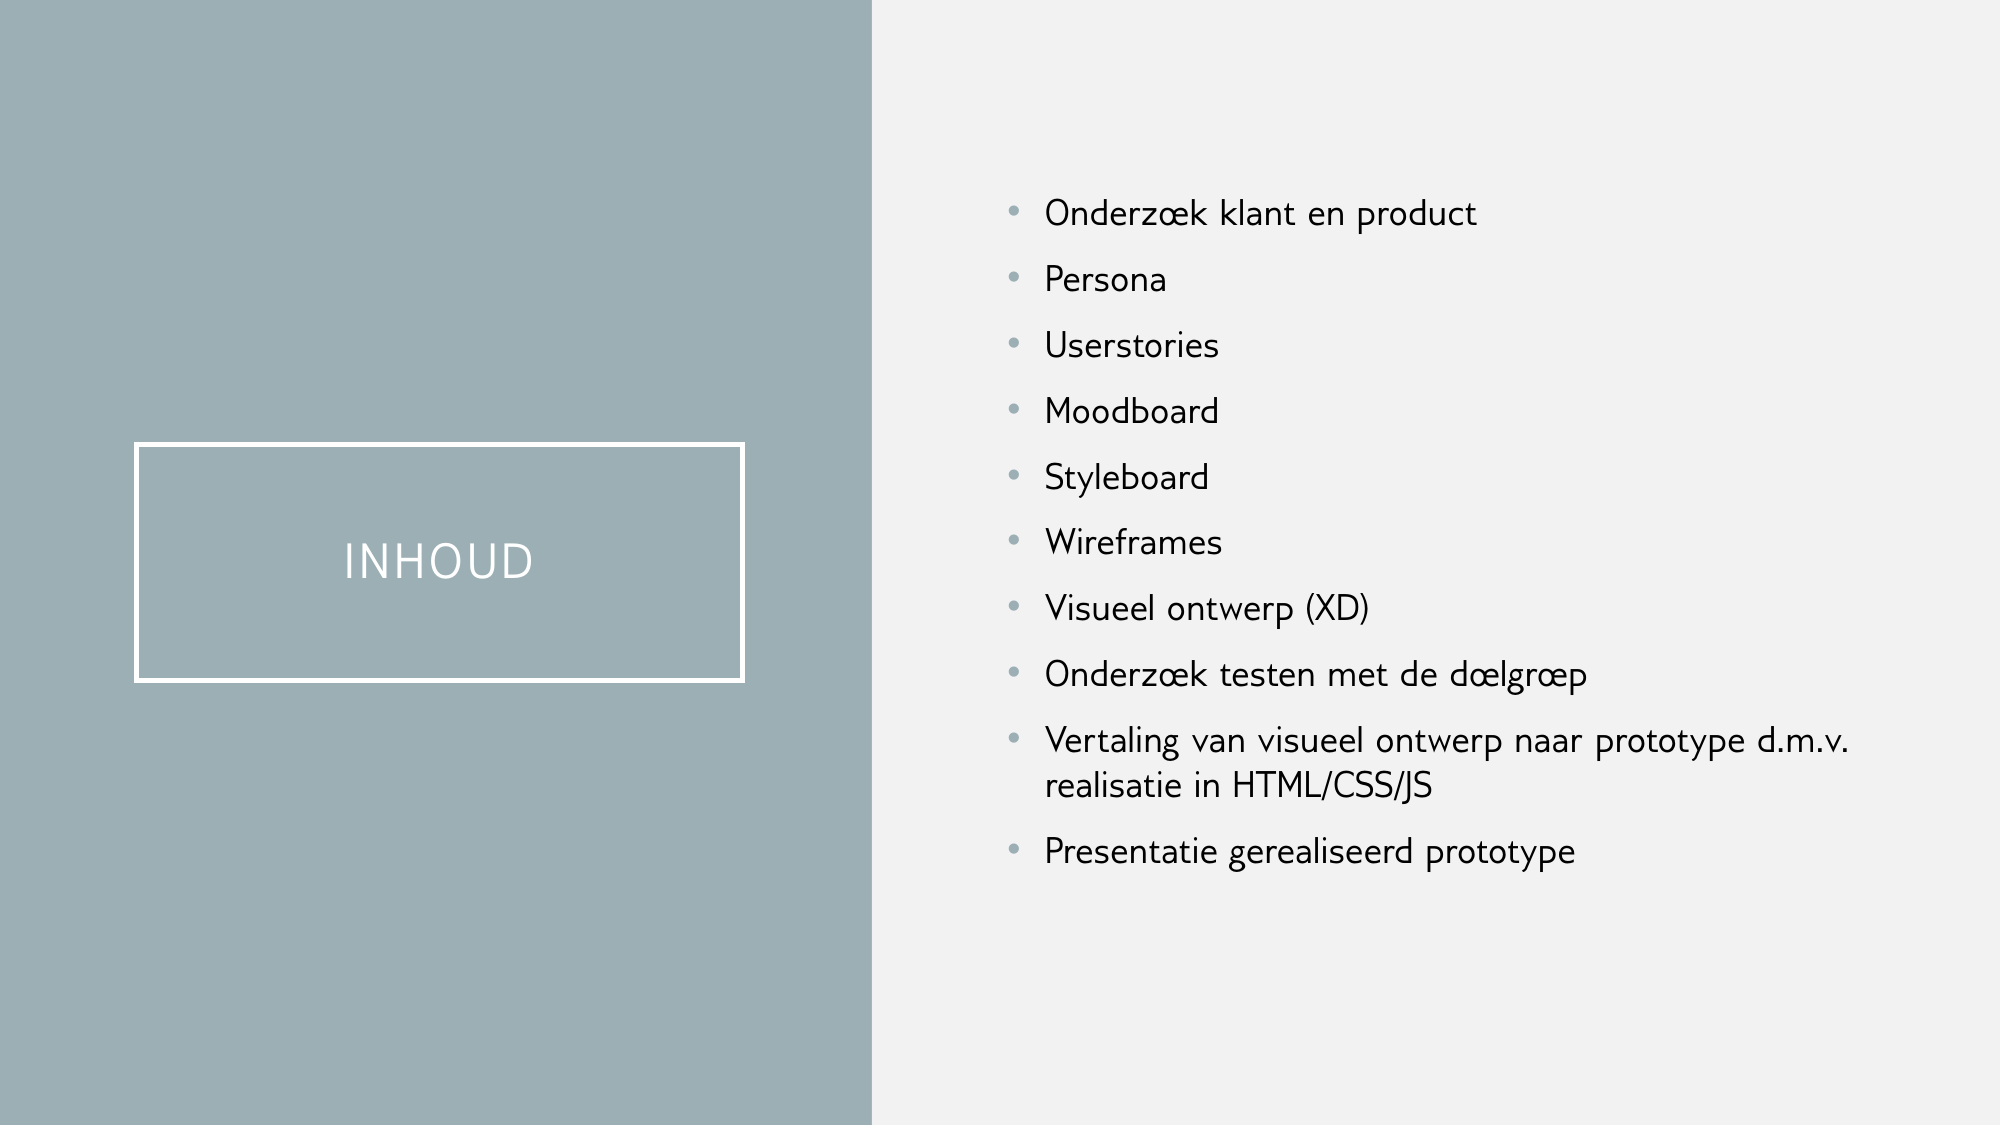

Onderzoek klant en product
Persona
Userstories
Moodboard
Styleboard
Wireframes
Visueel ontwerp (XD)
Onderzoek testen met de doelgroep
Vertaling van visueel ontwerp naar prototype d.m.v. realisatie in HTML/CSS/JS
Presentatie gerealiseerd prototype

# Inhoud